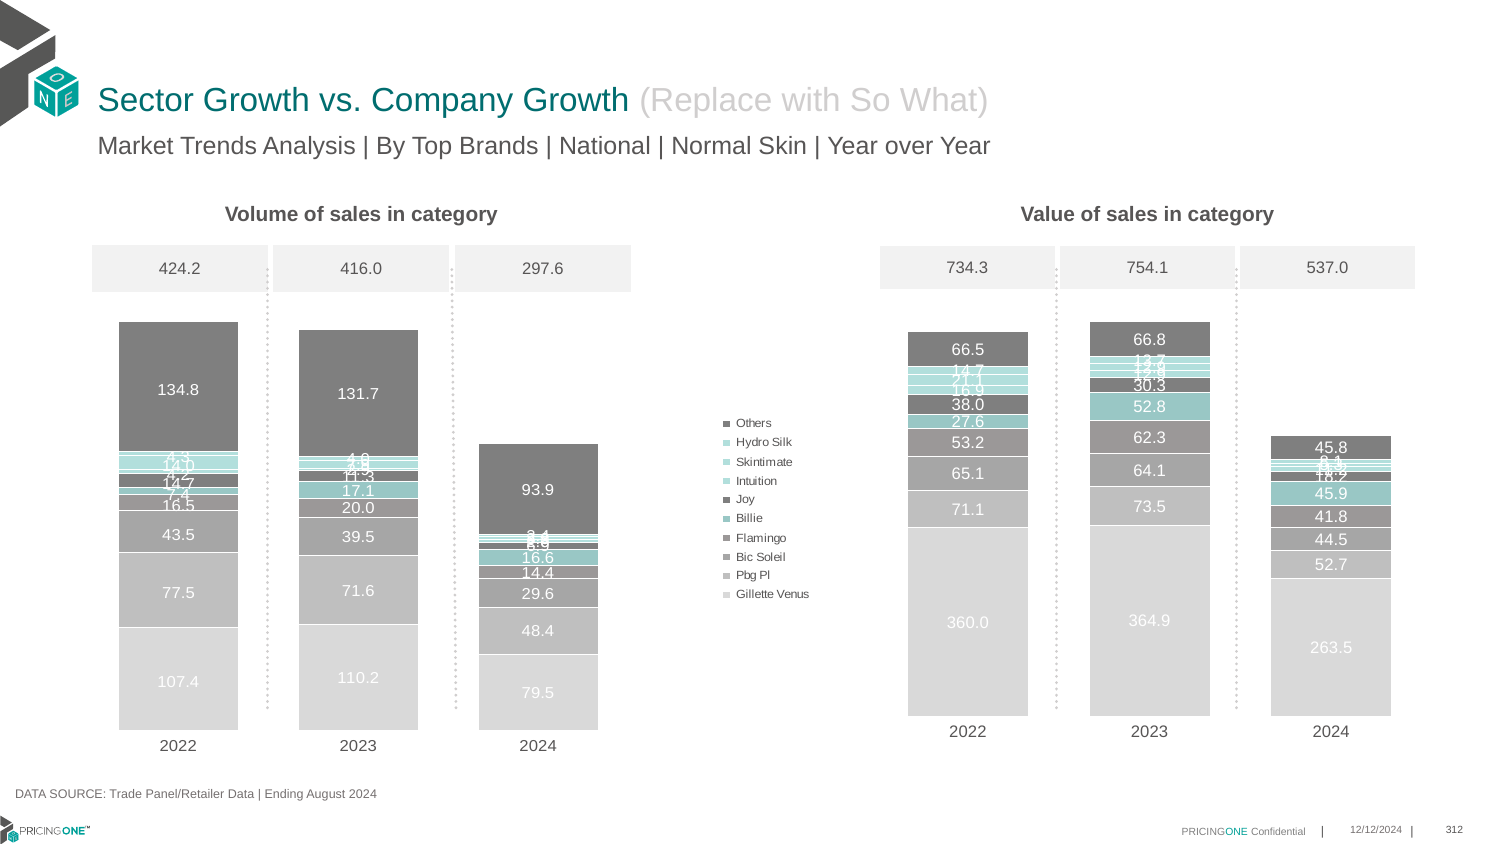

# Sector Growth vs. Company Growth (Replace with So What)
Market Trends Analysis | By Top Brands | National | Normal Skin | Year over Year
| Value of sales in category |  |  |
| --- | --- | --- |
| 734.3 | 754.1 | 537.0 |
| Volume of sales in category |  |  |
| --- | --- | --- |
| 424.2 | 416.0 | 297.6 |

### Chart

| Category | Gillette Venus | Pbg Pl | Bic Soleil | Flamingo | Billie | Joy | Intuition | Skintimate | Hydro Silk | Others |
|---|---|---|---|---|---|---|---|---|---|---|
| 2022 | 359.992563 | 71.07563 | 65.116804 | 53.219016 | 27.606146 | 38.040578 | 16.925713 | 21.137565 | 14.671189 | 66.487325 |
| 2023 | 364.929417 | 73.478039 | 64.116433 | 62.270986 | 52.775538 | 30.323384 | 12.880432 | 12.854959 | 13.743216 | 66.773644 |
| 2024 | 263.479188 | 52.672036 | 44.491521 | 41.843315 | 45.944565 | 18.186045 | 11.167603 | 5.345582 | 8.075403 | 45.784656 |

### Chart

| Category | Gillette Venus | Pbg Pl | Bic Soleil | Flamingo | Billie | Joy | Intuition | Skintimate | Hydro Silk | Others |
|---|---|---|---|---|---|---|---|---|---|---|
| 2022 | 107.3758 | 77.49775 | 43.495421 | 16.492195 | 7.359504 | 14.685989 | 4.248804 | 13.984495 | 4.311497 | 134.788418 |
| 2023 | 110.16433 | 71.568152 | 39.470755 | 20.019585 | 17.072313 | 11.250239 | 2.871032 | 7.865107 | 3.996092 | 131.708109 |
| 2024 | 79.498627 | 48.394857 | 29.579049 | 14.420211 | 16.643679 | 6.897254 | 2.582115 | 3.343979 | 2.365963 | 93.916864 |
DATA SOURCE: Trade Panel/Retailer Data | Ending August 2024

12/12/2024
312